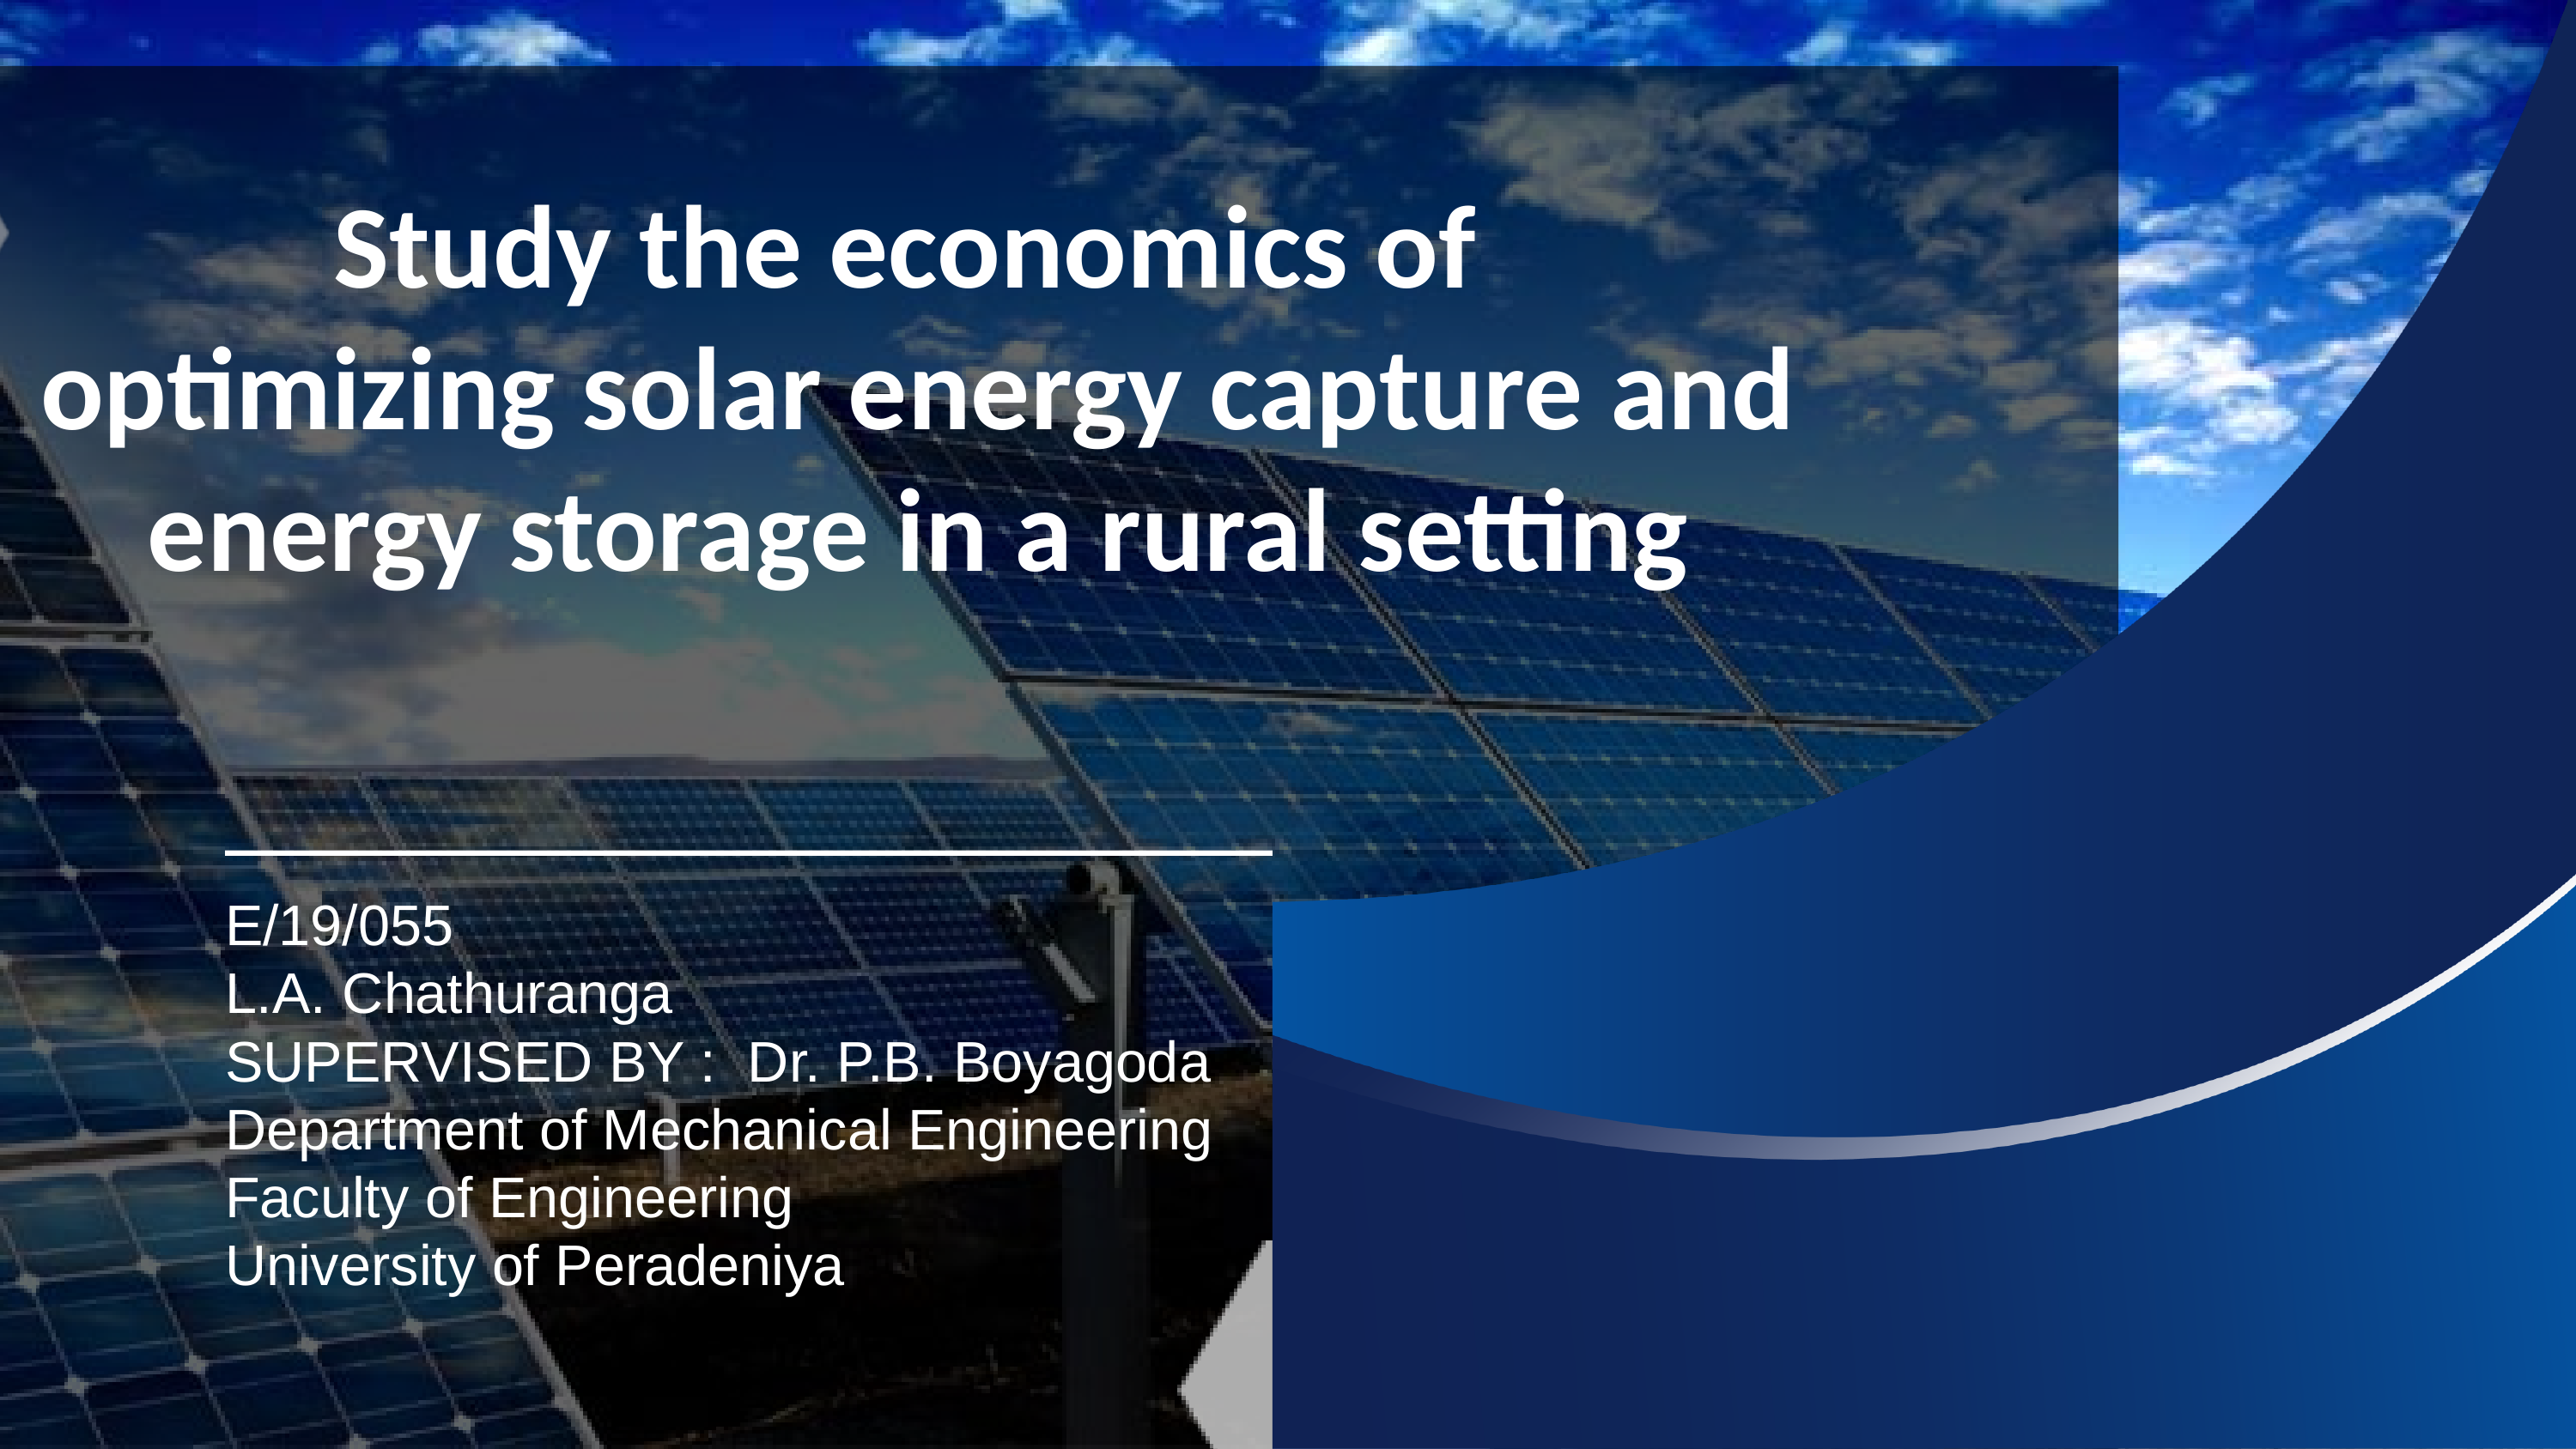

Study the economics of
optimizing solar energy capture and energy storage in a rural setting

E/19/055
L.A. Chathuranga
SUPERVISED BY :  Dr. P.B. Boyagoda
Department of Mechanical Engineering
Faculty of Engineering
University of Peradeniya